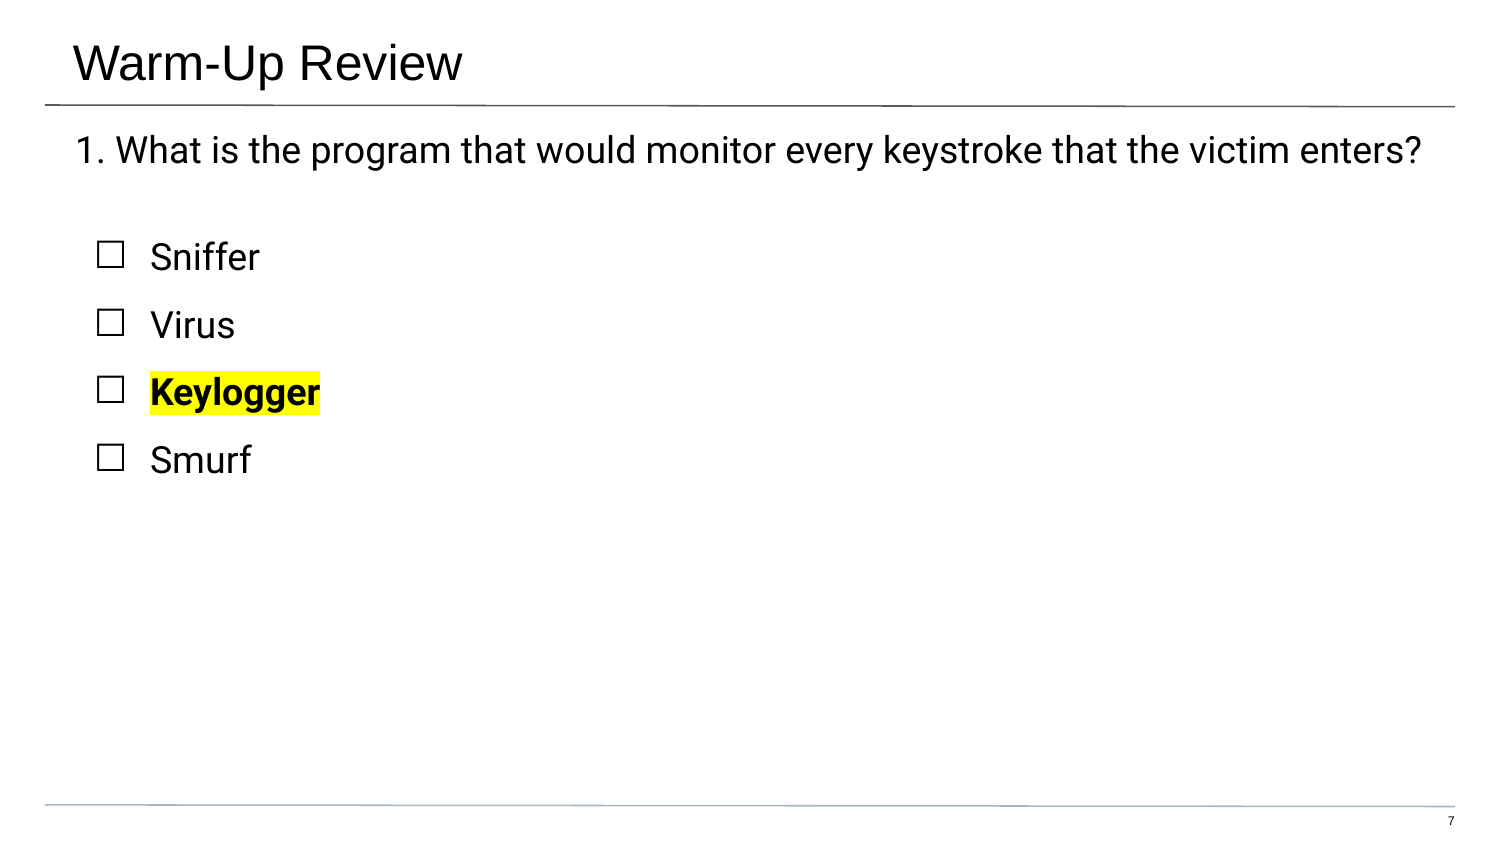

# Warm-Up Review
1. What is the program that would monitor every keystroke that the victim enters?
Sniffer
Virus
Keylogger
Smurf

7